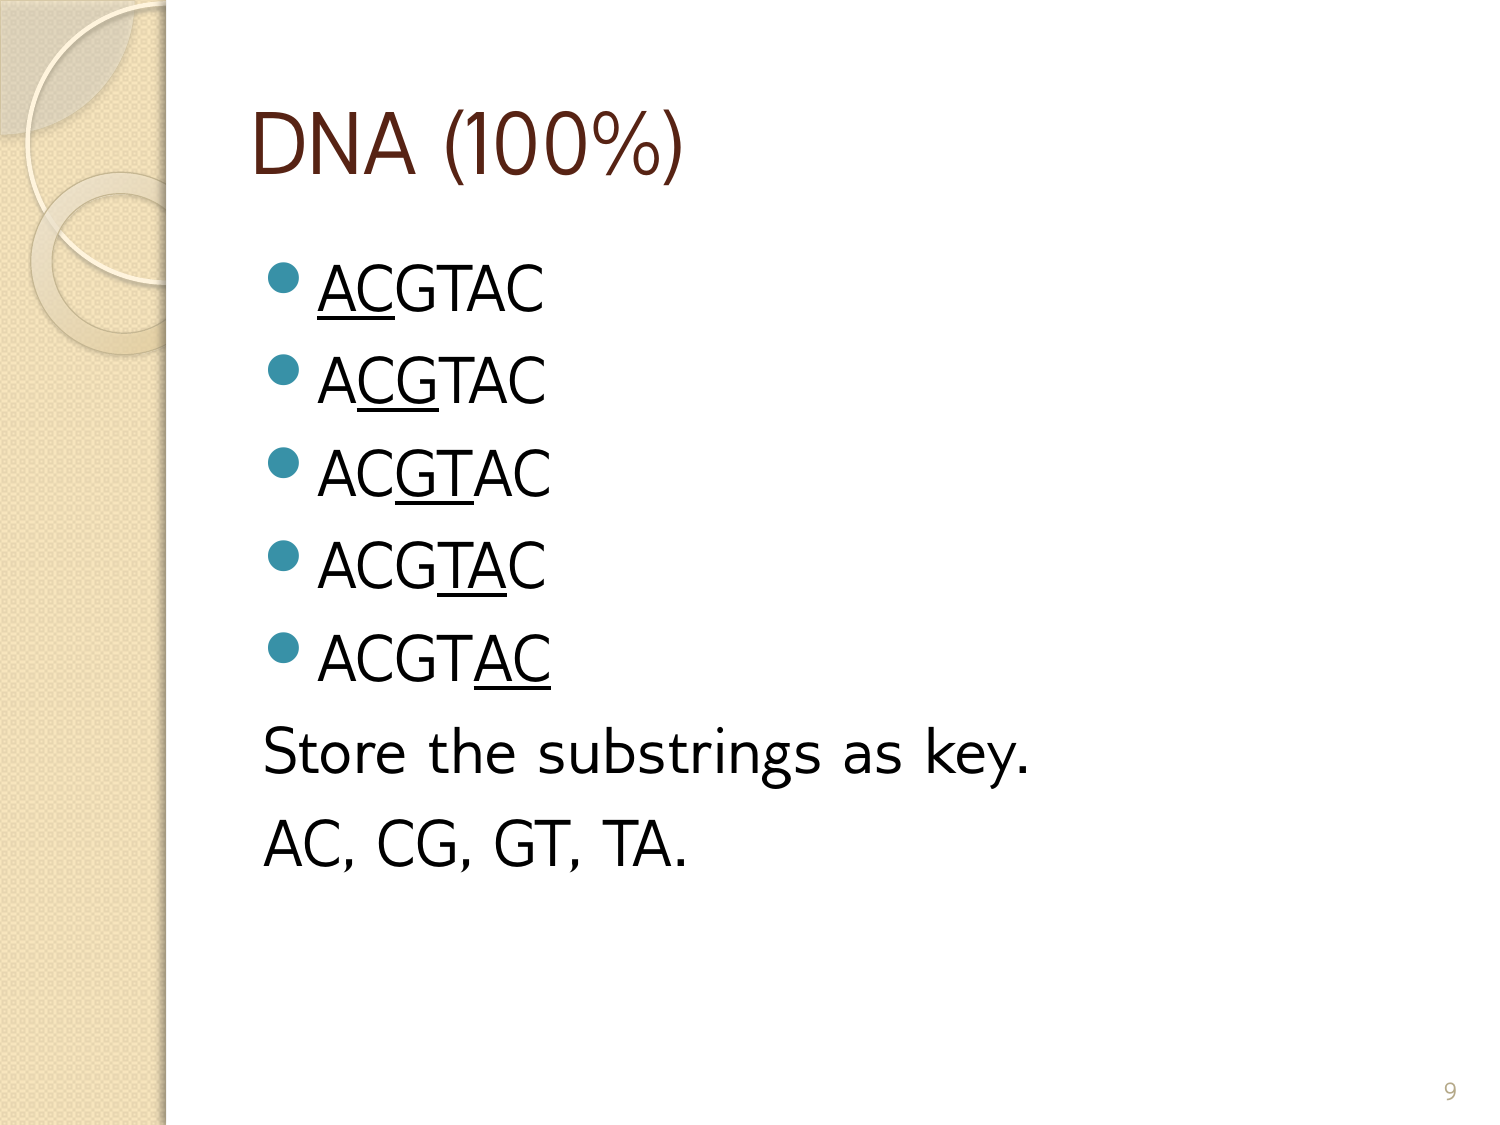

# DNA (100%)
ACGTAC
ACGTAC
ACGTAC
ACGTAC
ACGTAC
Store the substrings as key.
AC, CG, GT, TA.

9